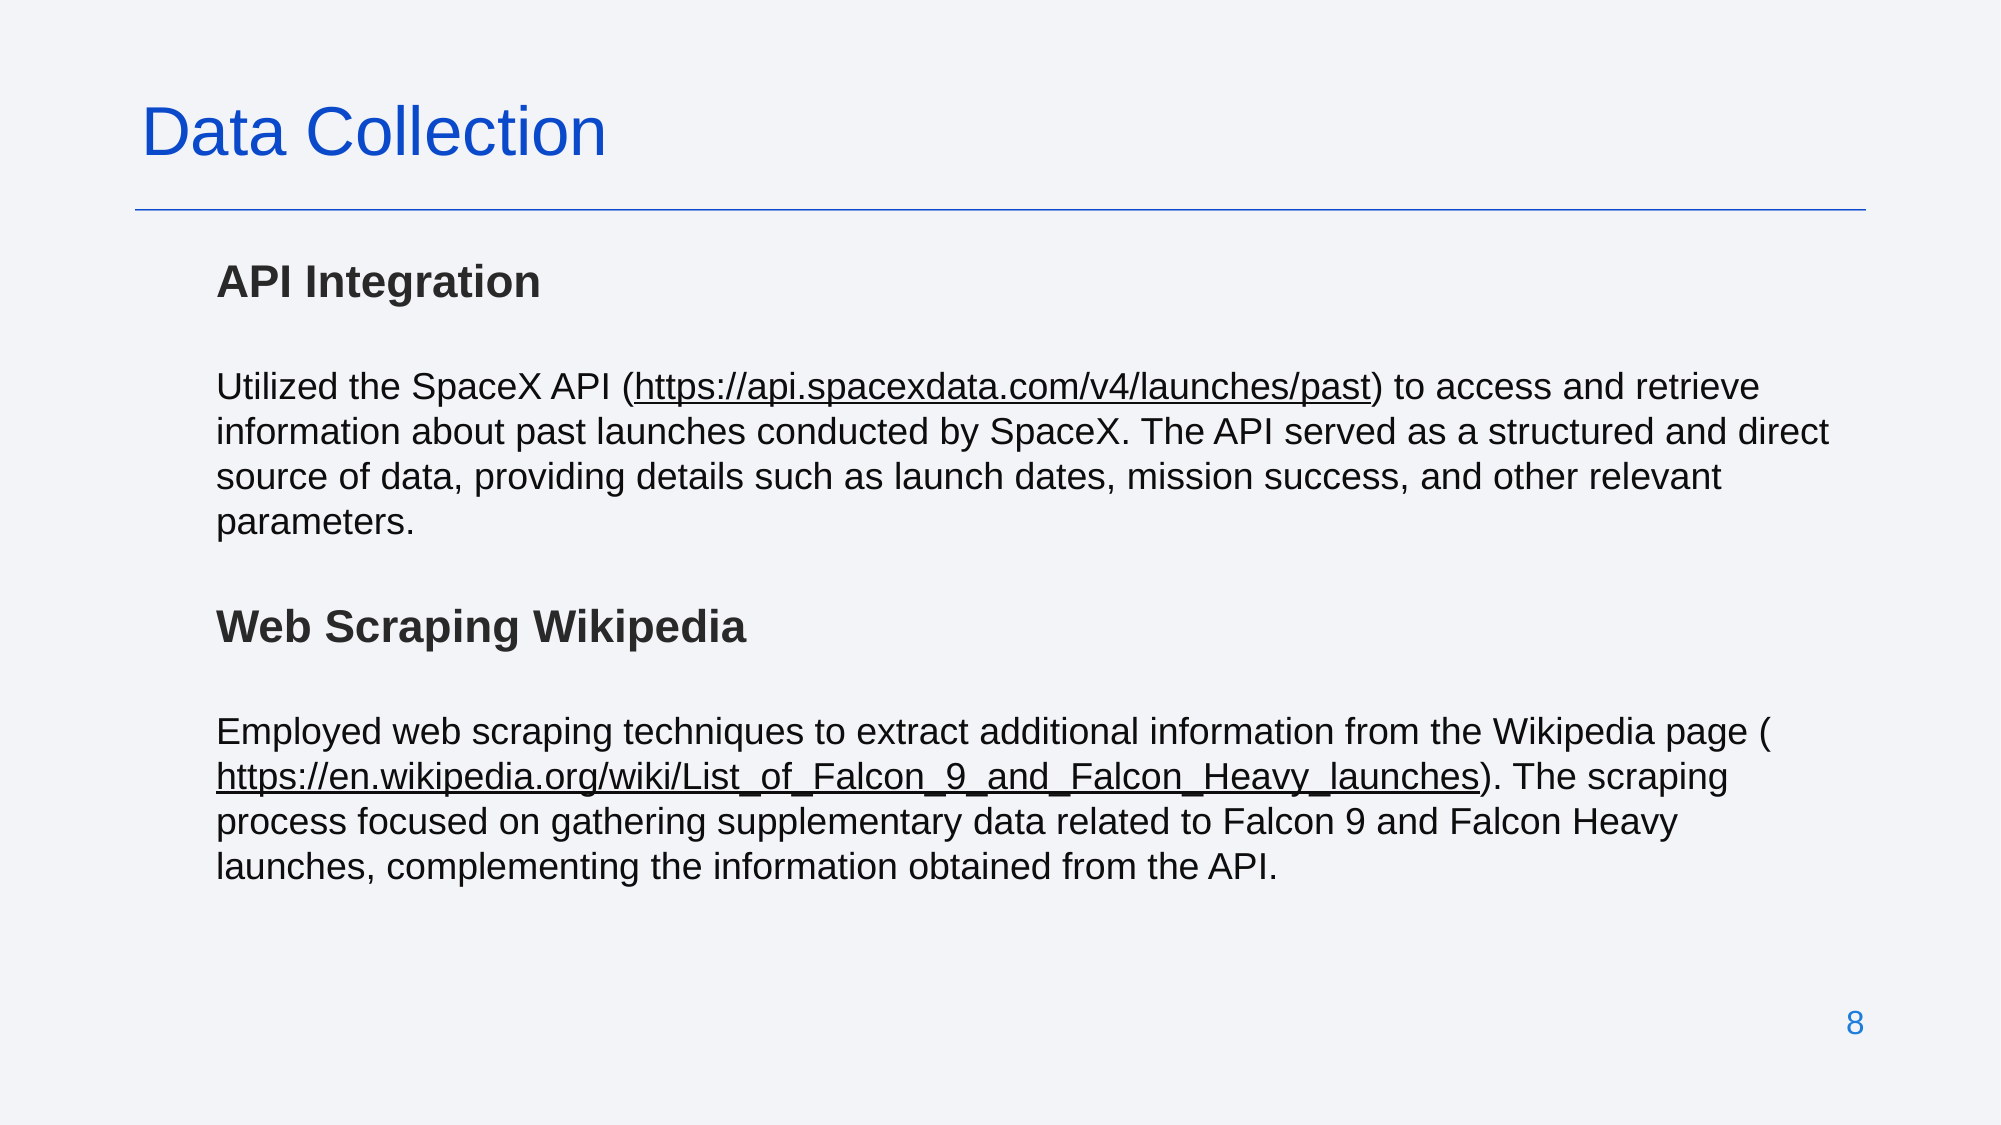

Data Collection
API Integration

Utilized the SpaceX API (https://api.spacexdata.com/v4/launches/past) to access and retrieve information about past launches conducted by SpaceX. The API served as a structured and direct source of data, providing details such as launch dates, mission success, and other relevant parameters.

Web Scraping Wikipedia

Employed web scraping techniques to extract additional information from the Wikipedia page (https://en.wikipedia.org/wiki/List_of_Falcon_9_and_Falcon_Heavy_launches). The scraping process focused on gathering supplementary data related to Falcon 9 and Falcon Heavy launches, complementing the information obtained from the API.

8